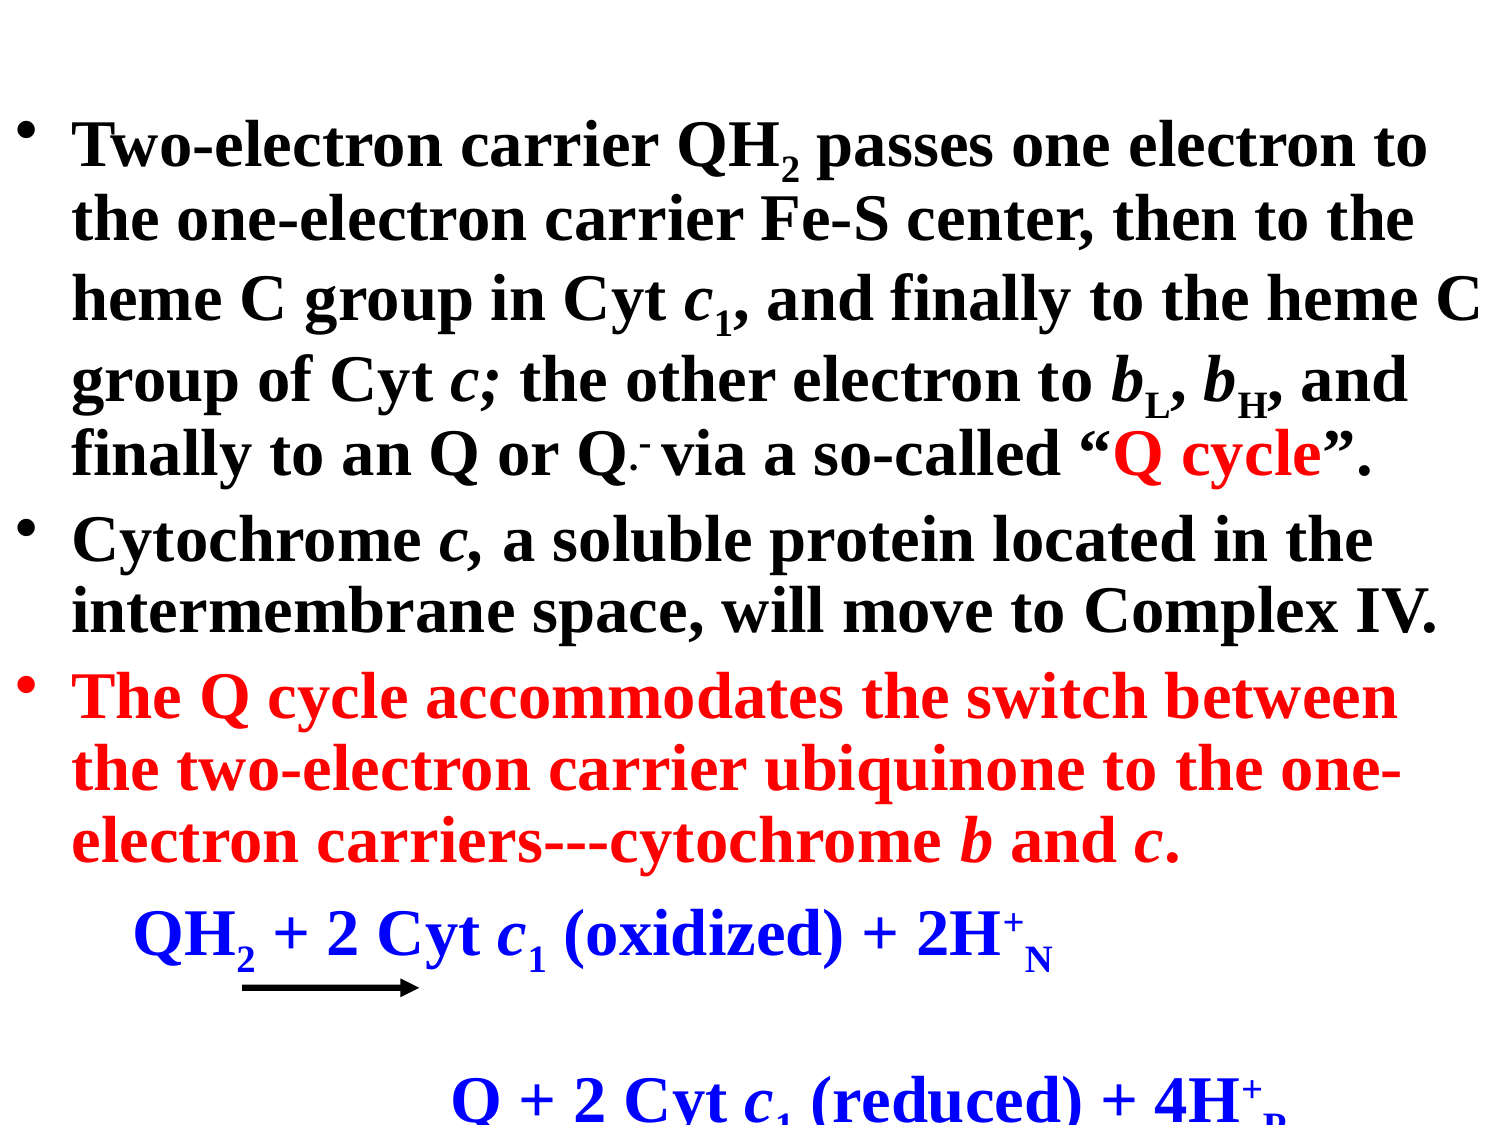

Two-electron carrier QH2 passes one electron to the one-electron carrier Fe-S center, then to the heme C group in Cyt c1, and finally to the heme C group of Cyt c; the other electron to bL, bH, and finally to an Q or Q.- via a so-called “Q cycle”.
Cytochrome c, a soluble protein located in the intermembrane space, will move to Complex IV.
The Q cycle accommodates the switch between the two-electron carrier ubiquinone to the one-electron carriers---cytochrome b and c.
       QH2 + 2 Cyt c1 (oxidized) + 2H+N
                          Q + 2 Cyt c1 (reduced) + 4H+P